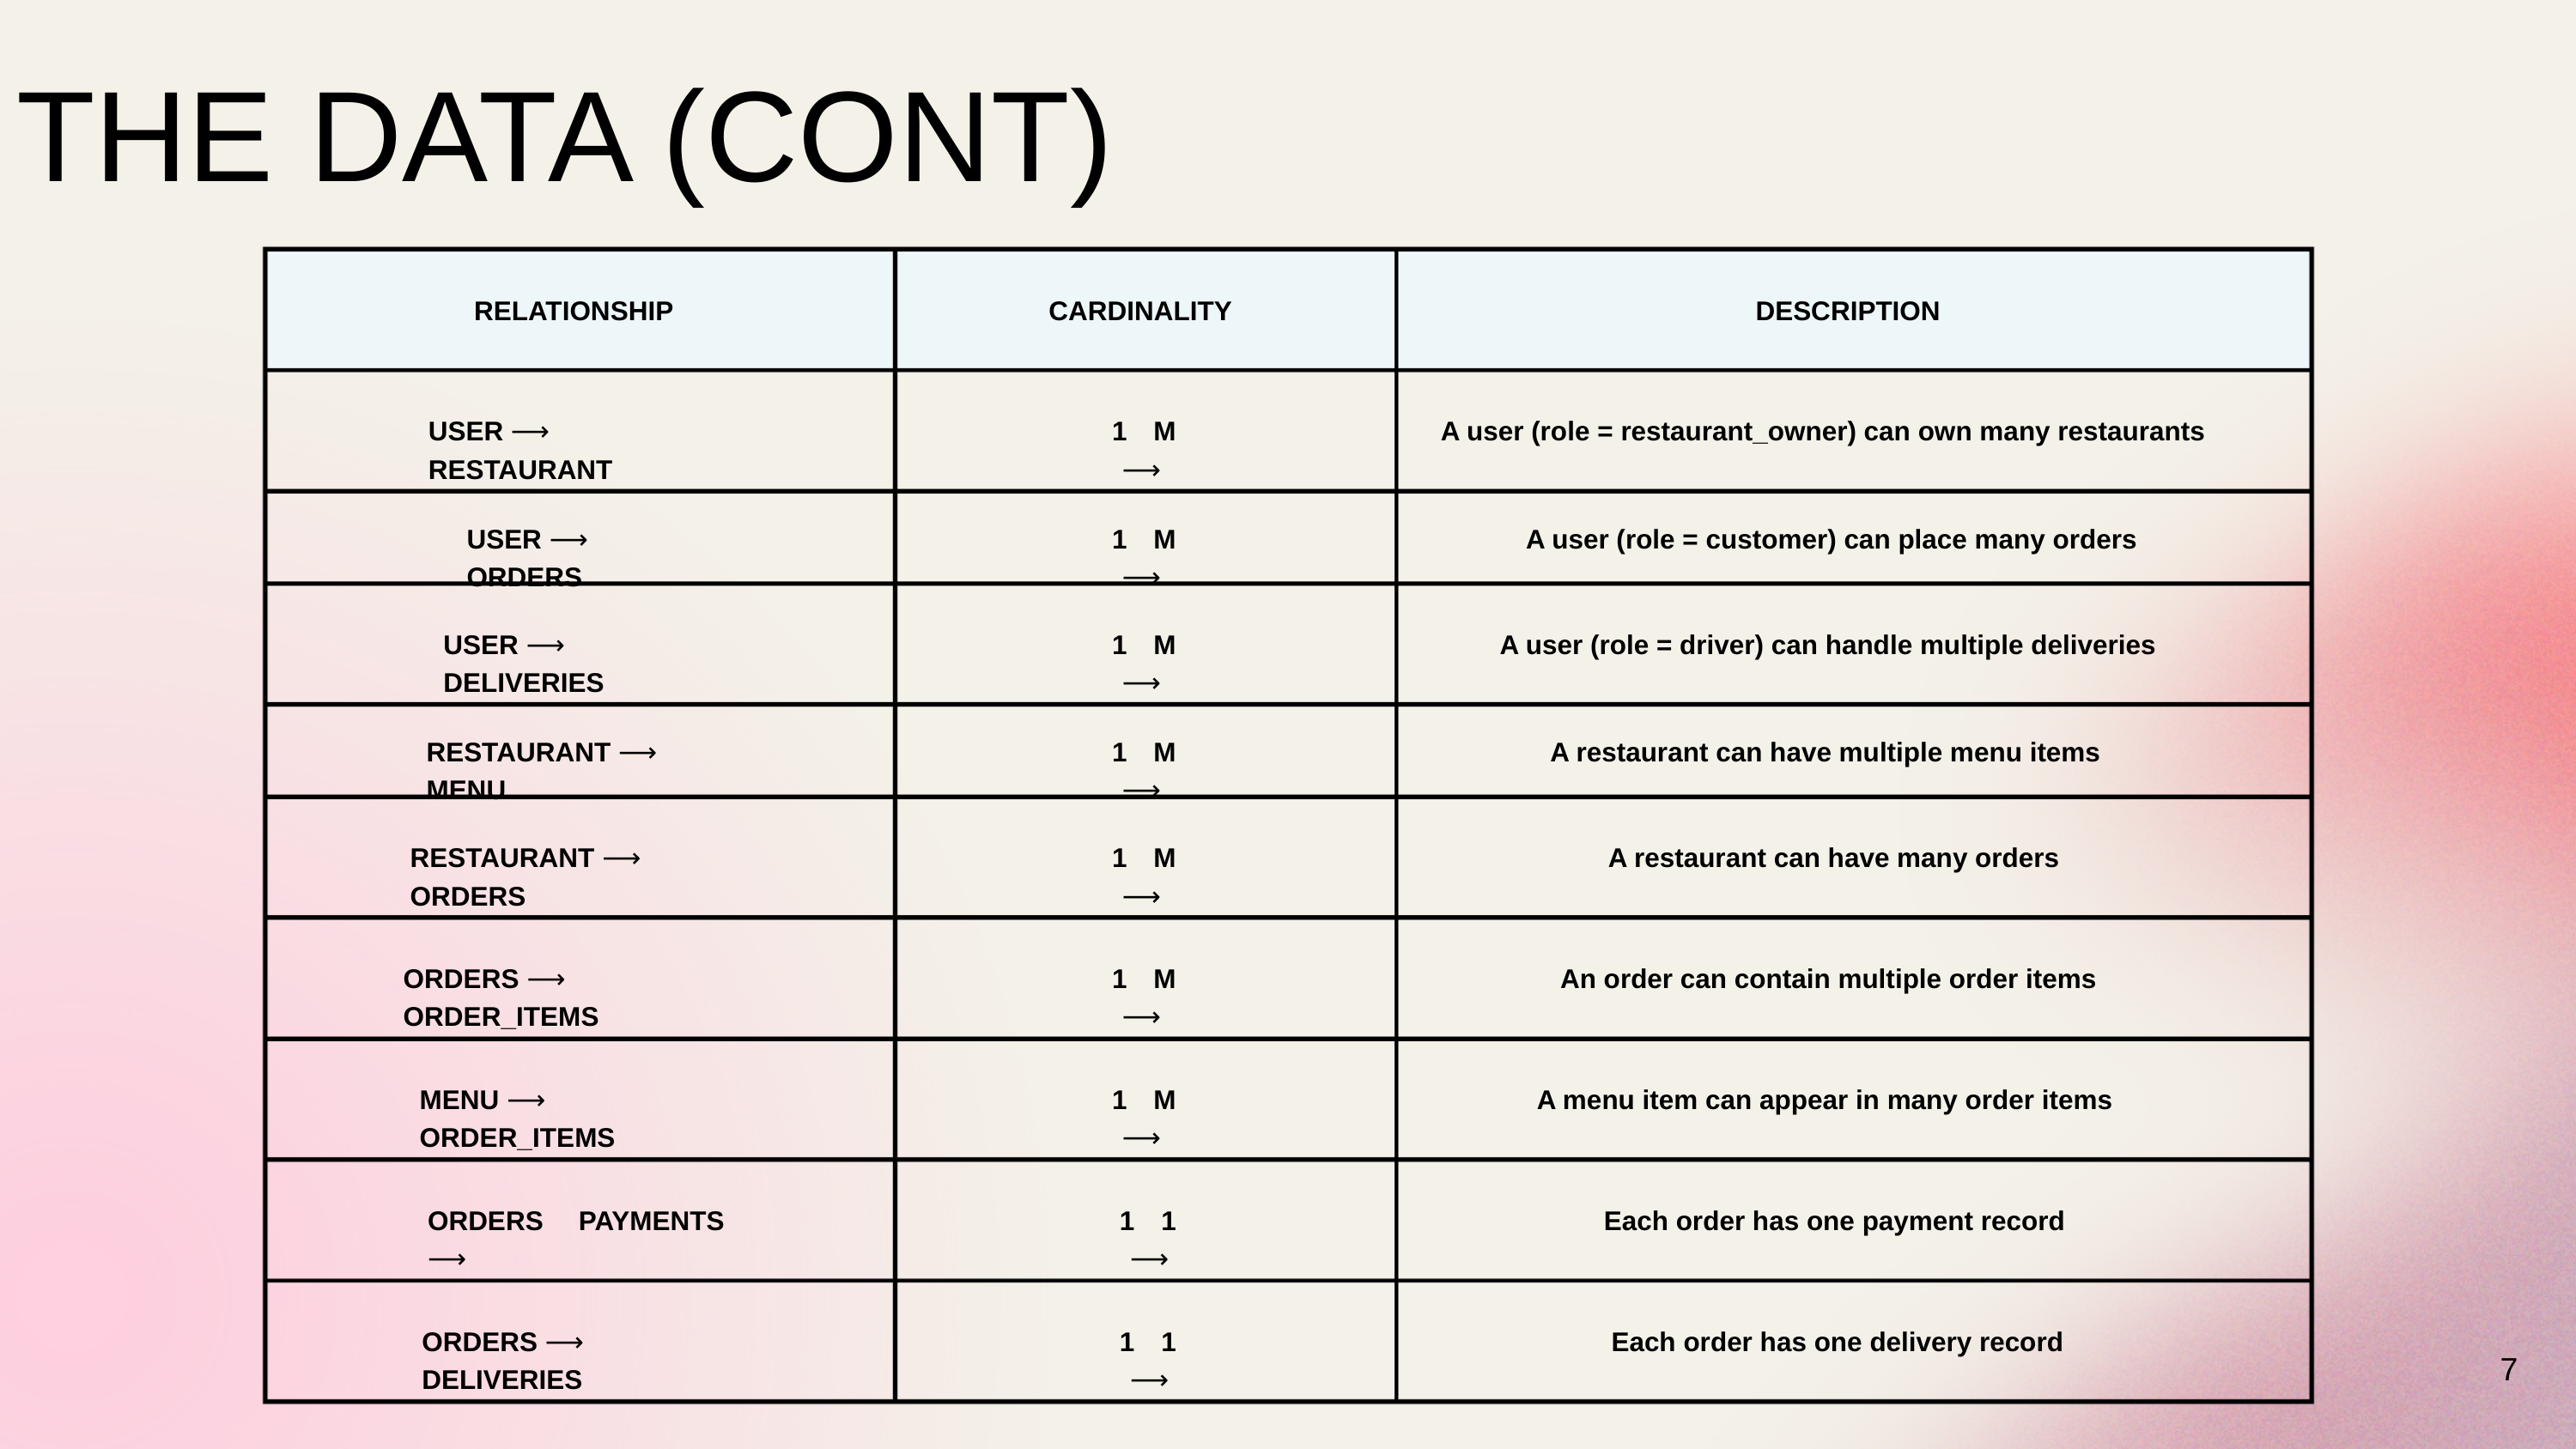

THE DATA (CONT)

RELATIONSHIP
CARDINALITY
DESCRIPTION
USER ⟶ RESTAURANT
1
 ⟶
 M
A user (role = restaurant_owner) can own many restaurants
USER ⟶ ORDERS
1
 ⟶
 M
A user (role = customer) can place many orders
USER ⟶ DELIVERIES
1
 ⟶
 M
A user (role = driver) can handle multiple deliveries
RESTAURANT ⟶ MENU
1
 ⟶
 M
A restaurant can have multiple menu items
RESTAURANT ⟶ ORDERS
1
 ⟶
 M
A restaurant can have many orders
ORDERS ⟶ ORDER_ITEMS
1
 ⟶
 M
An order can contain multiple order items
MENU ⟶ ORDER_ITEMS
1
 ⟶
 M
A menu item can appear in many order items
ORDERS ⟶
 PAYMENTS
1
 ⟶
1
Each order has one payment record
ORDERS ⟶ DELIVERIES
1
 ⟶
1
Each order has one delivery record
7